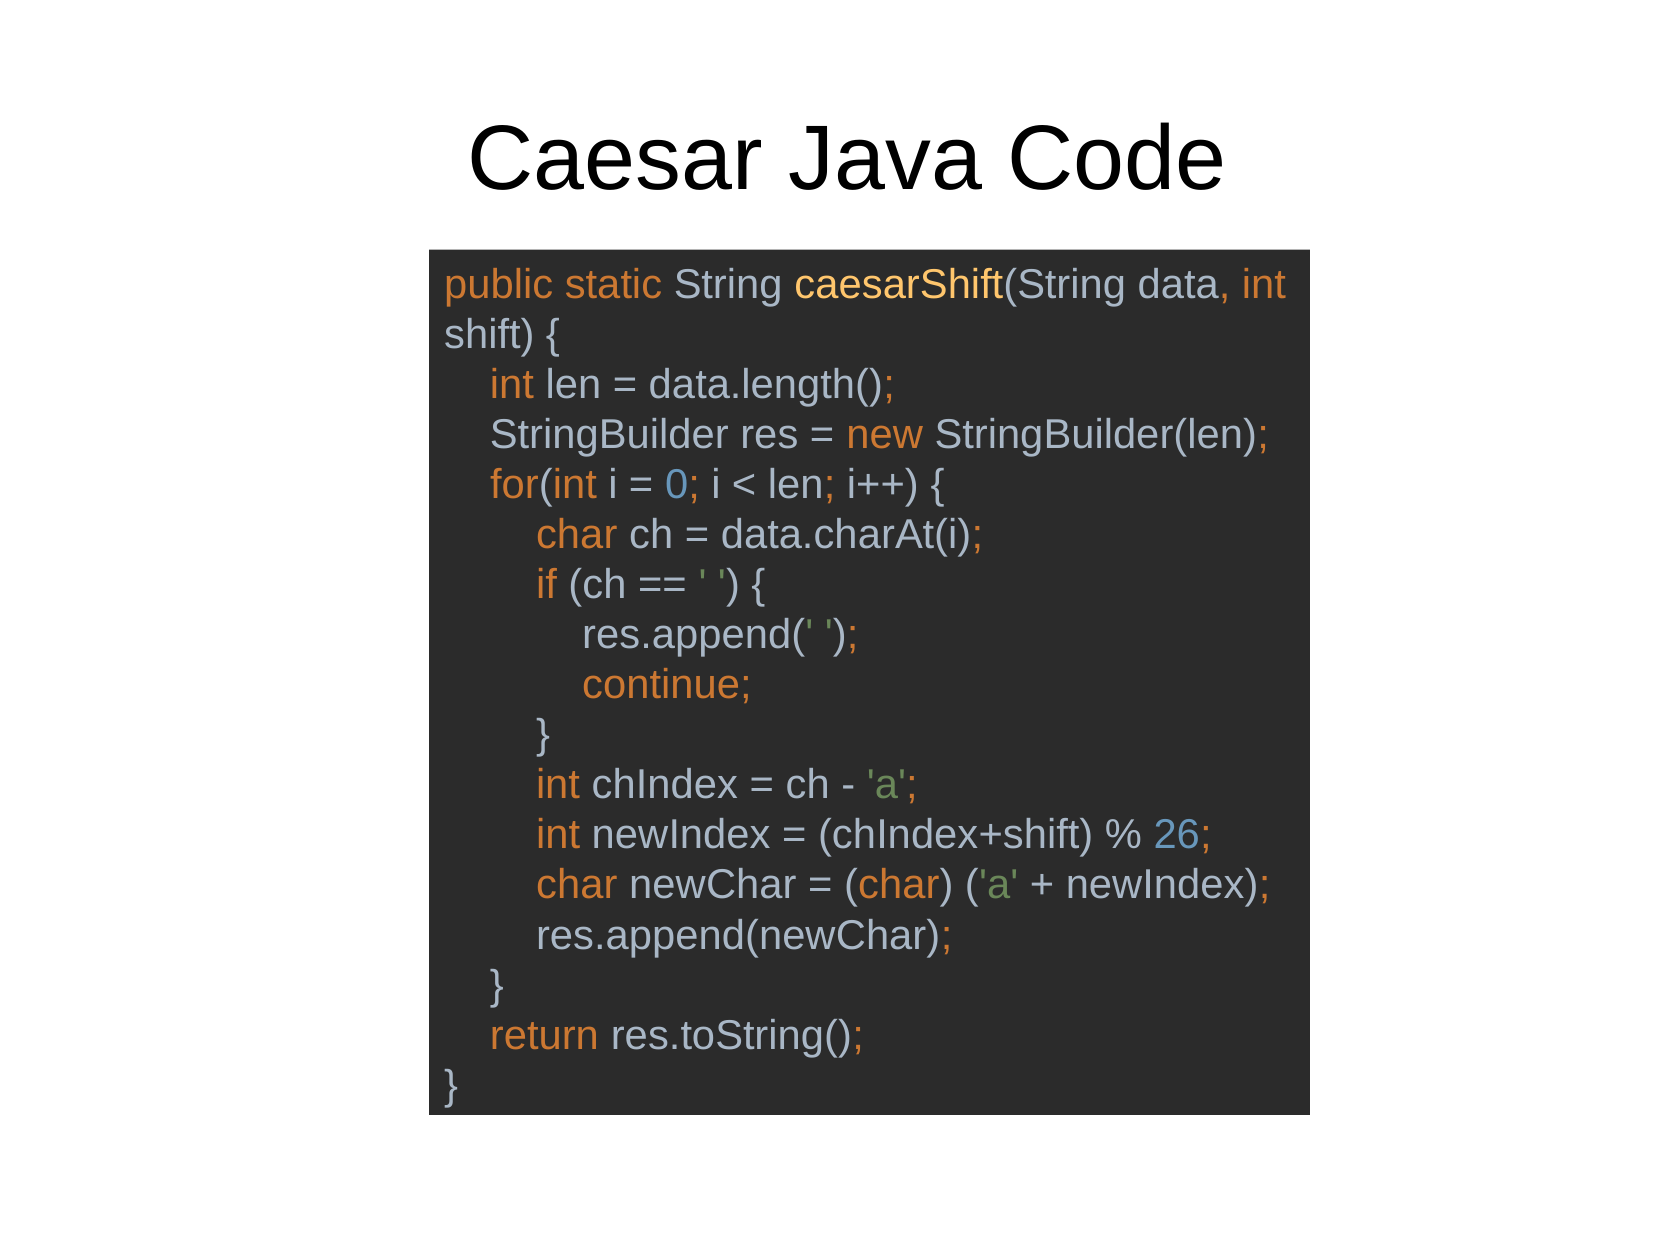

Caesar Java Code
public static String caesarShift(String data, int shift) {
    int len = data.length();
    StringBuilder res = new StringBuilder(len);
    for(int i = 0; i < len; i++) {
        char ch = data.charAt(i);
        if (ch == ' ') {
            res.append(' ');
            continue;
        }
        int chIndex = ch - 'a';
        int newIndex = (chIndex+shift) % 26;
        char newChar = (char) ('a' + newIndex);
        res.append(newChar);
    }
    return res.toString();
}